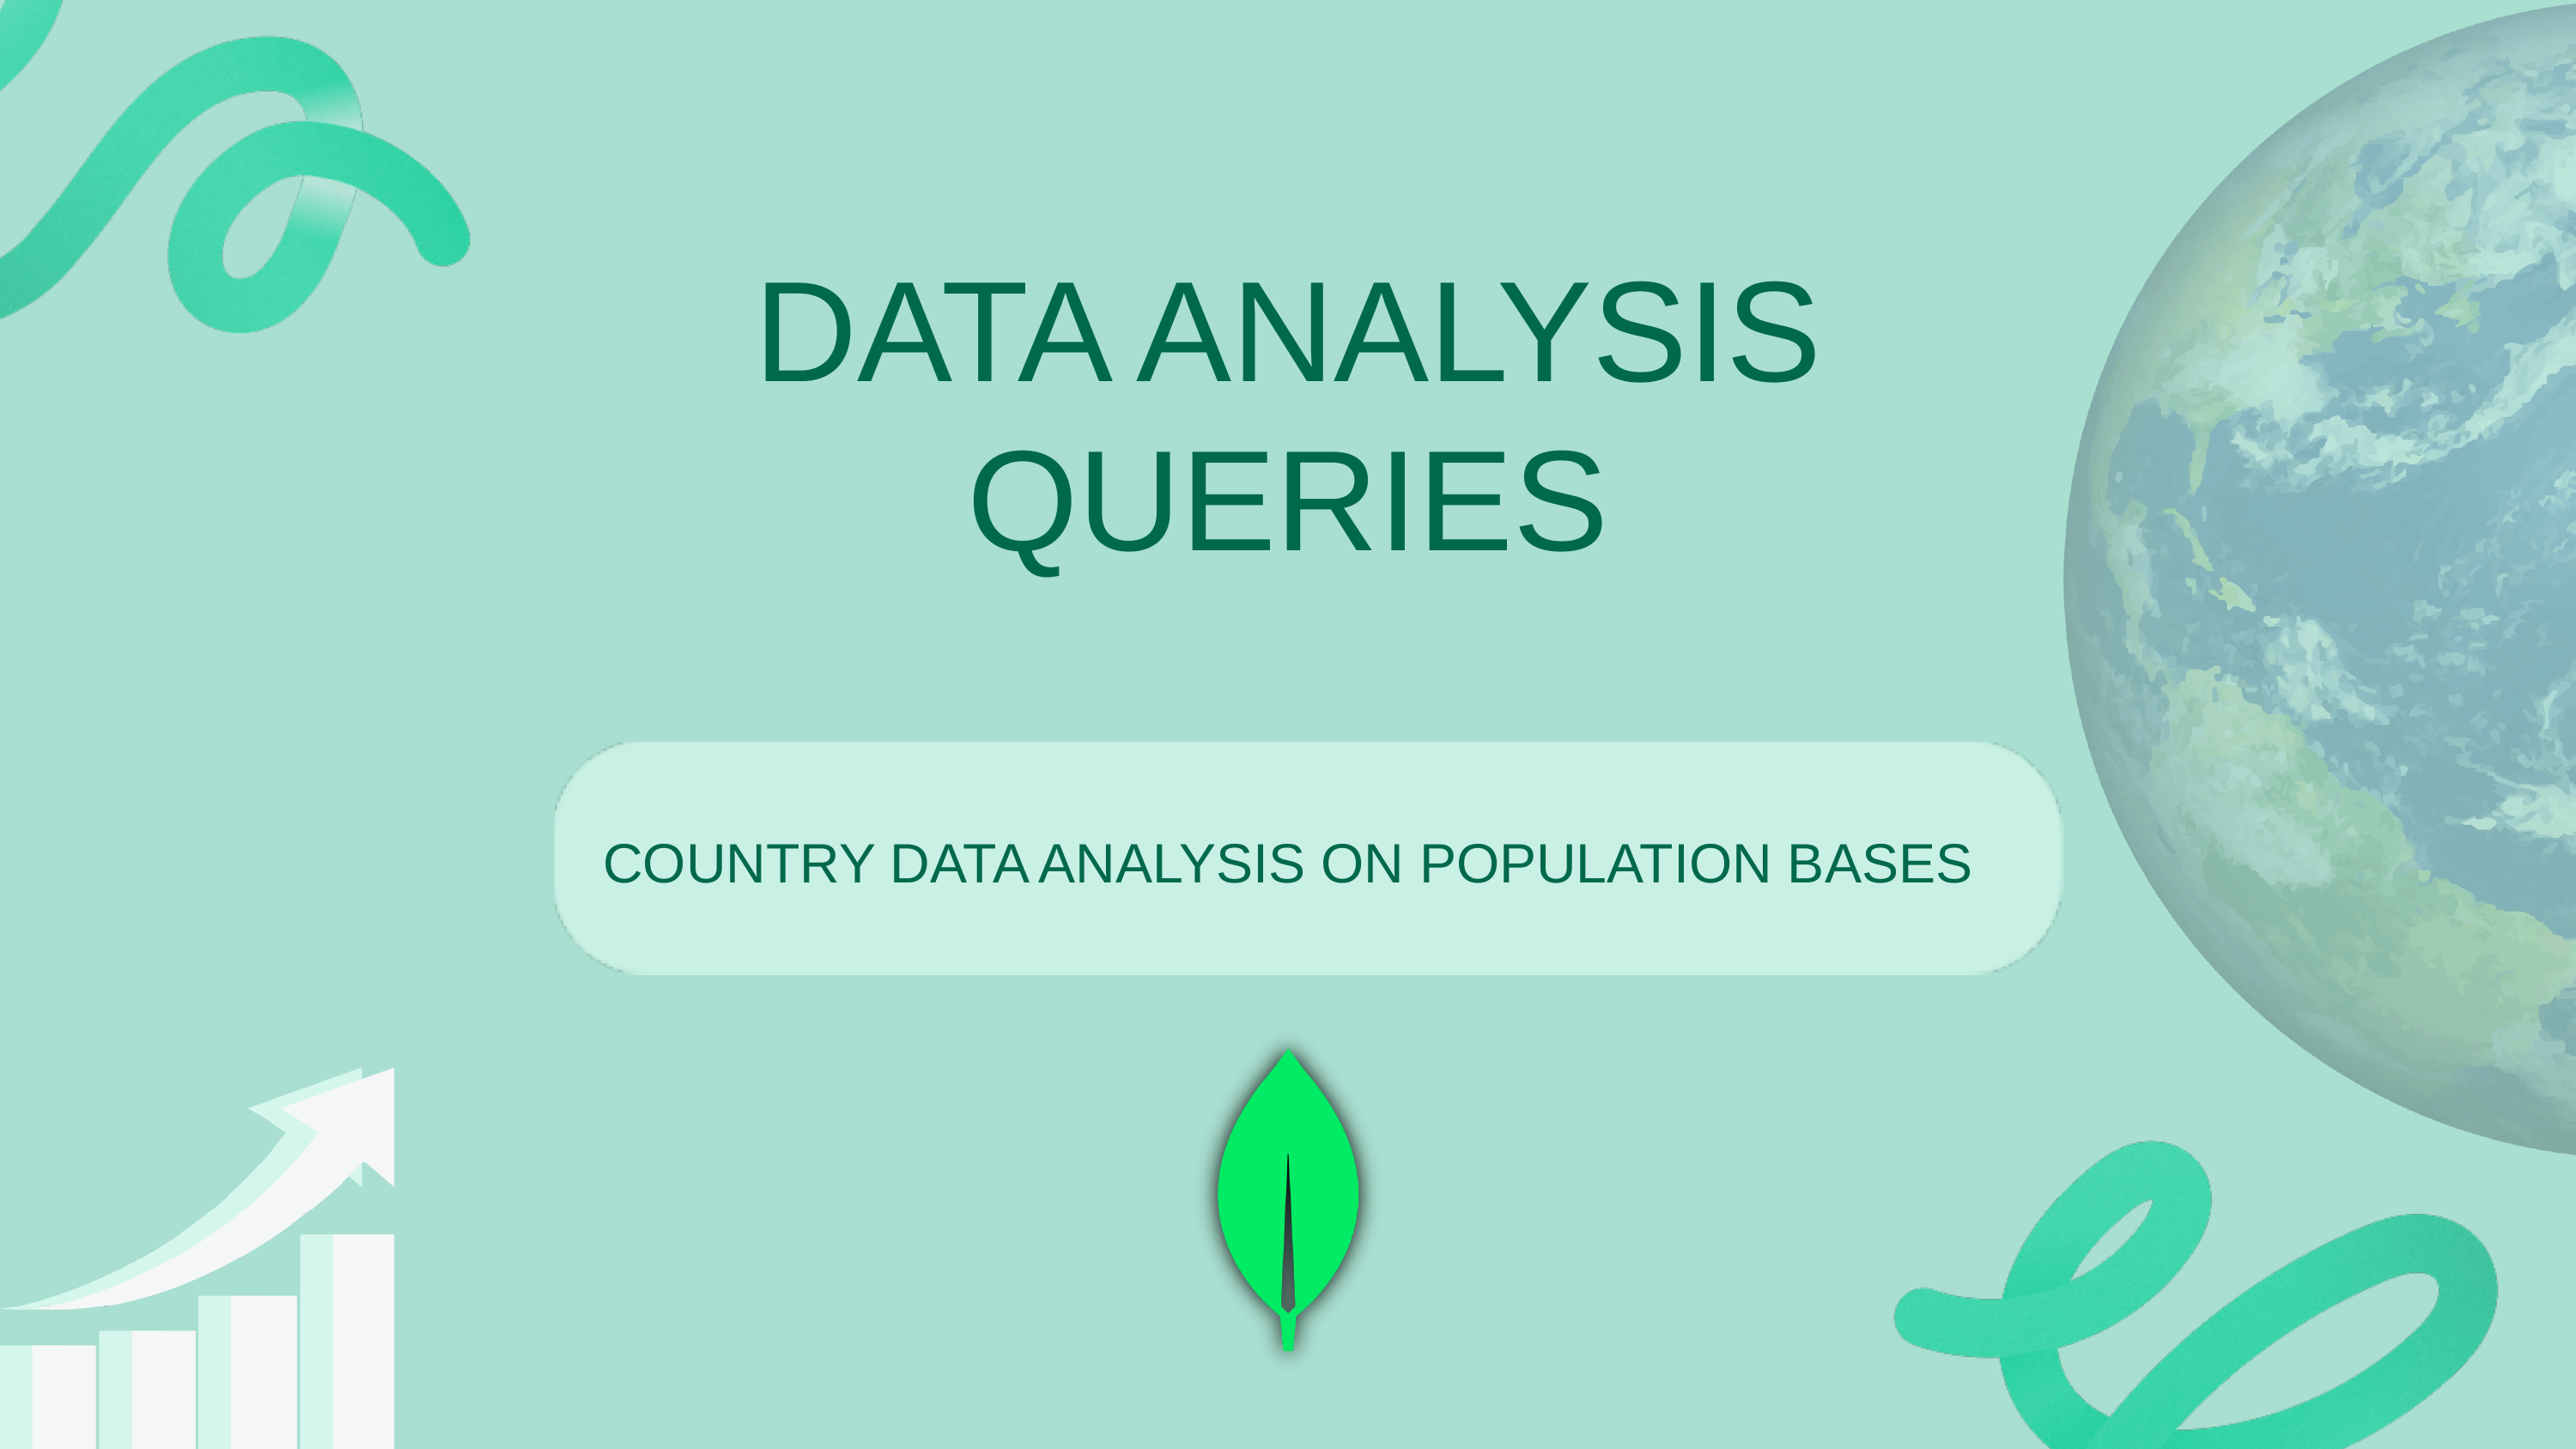

DATA ANALYSIS QUERIES

COUNTRY DATA ANALYSIS ON POPULATION BASES